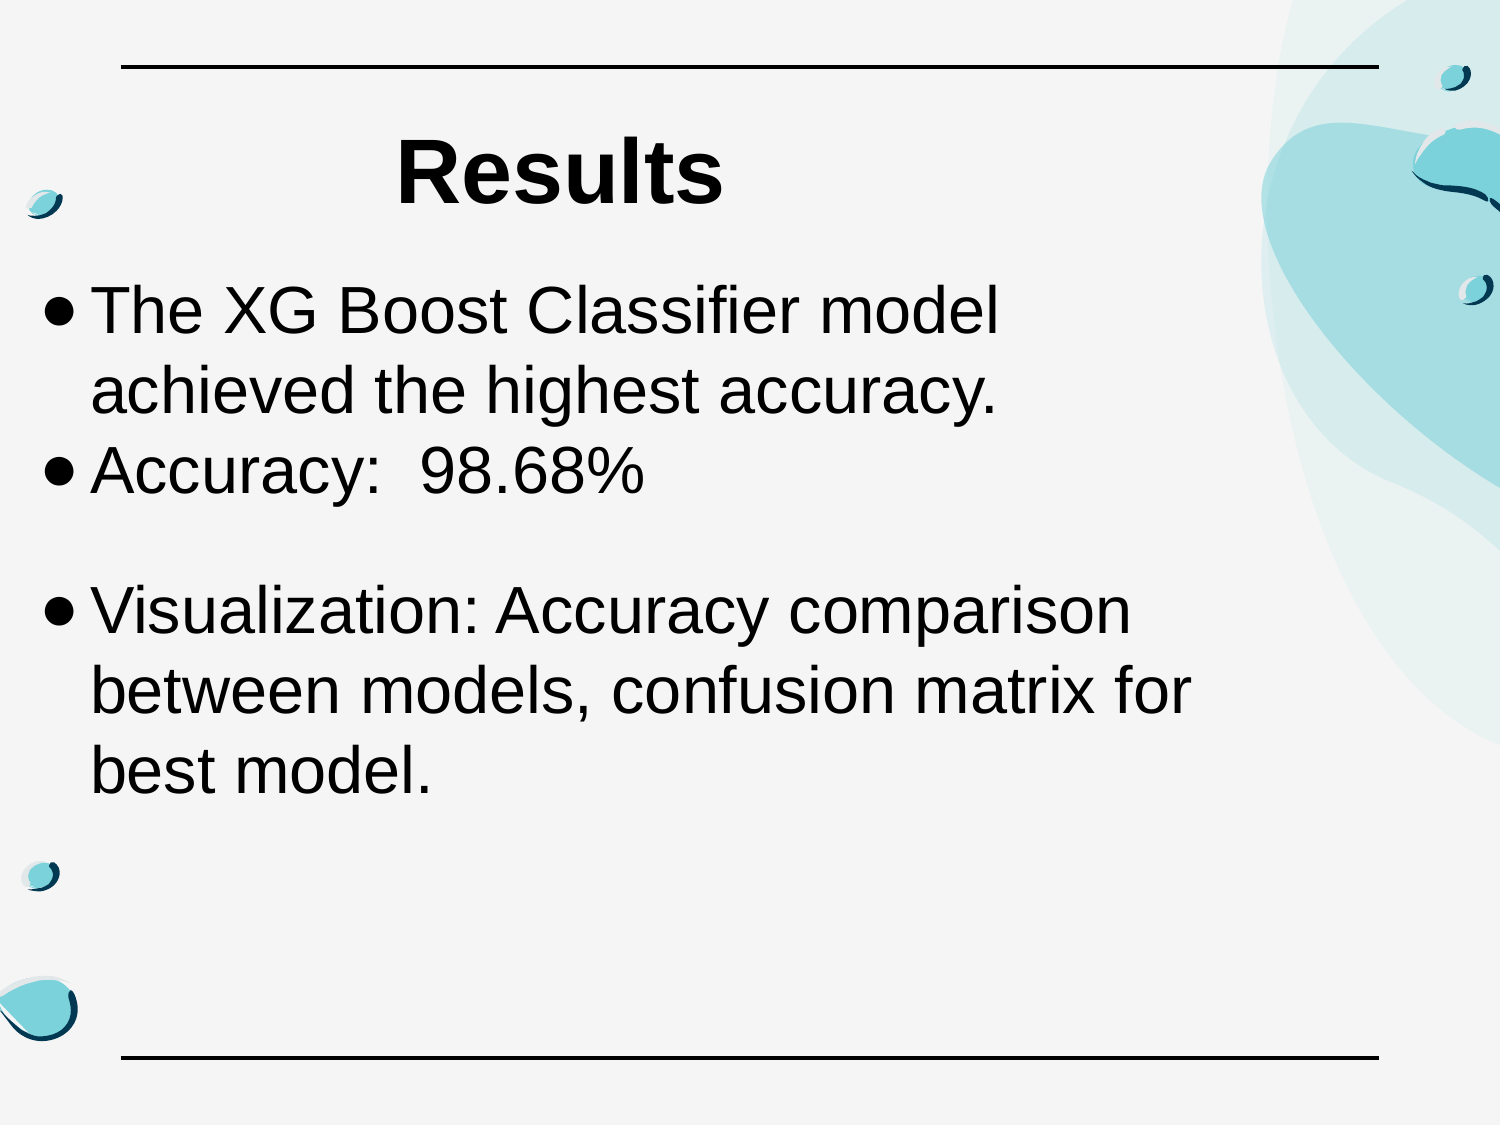

# Results
The XG Boost Classifier model achieved the highest accuracy.
Accuracy:  98.68%

Visualization: Accuracy comparison between models, confusion matrix for best model.